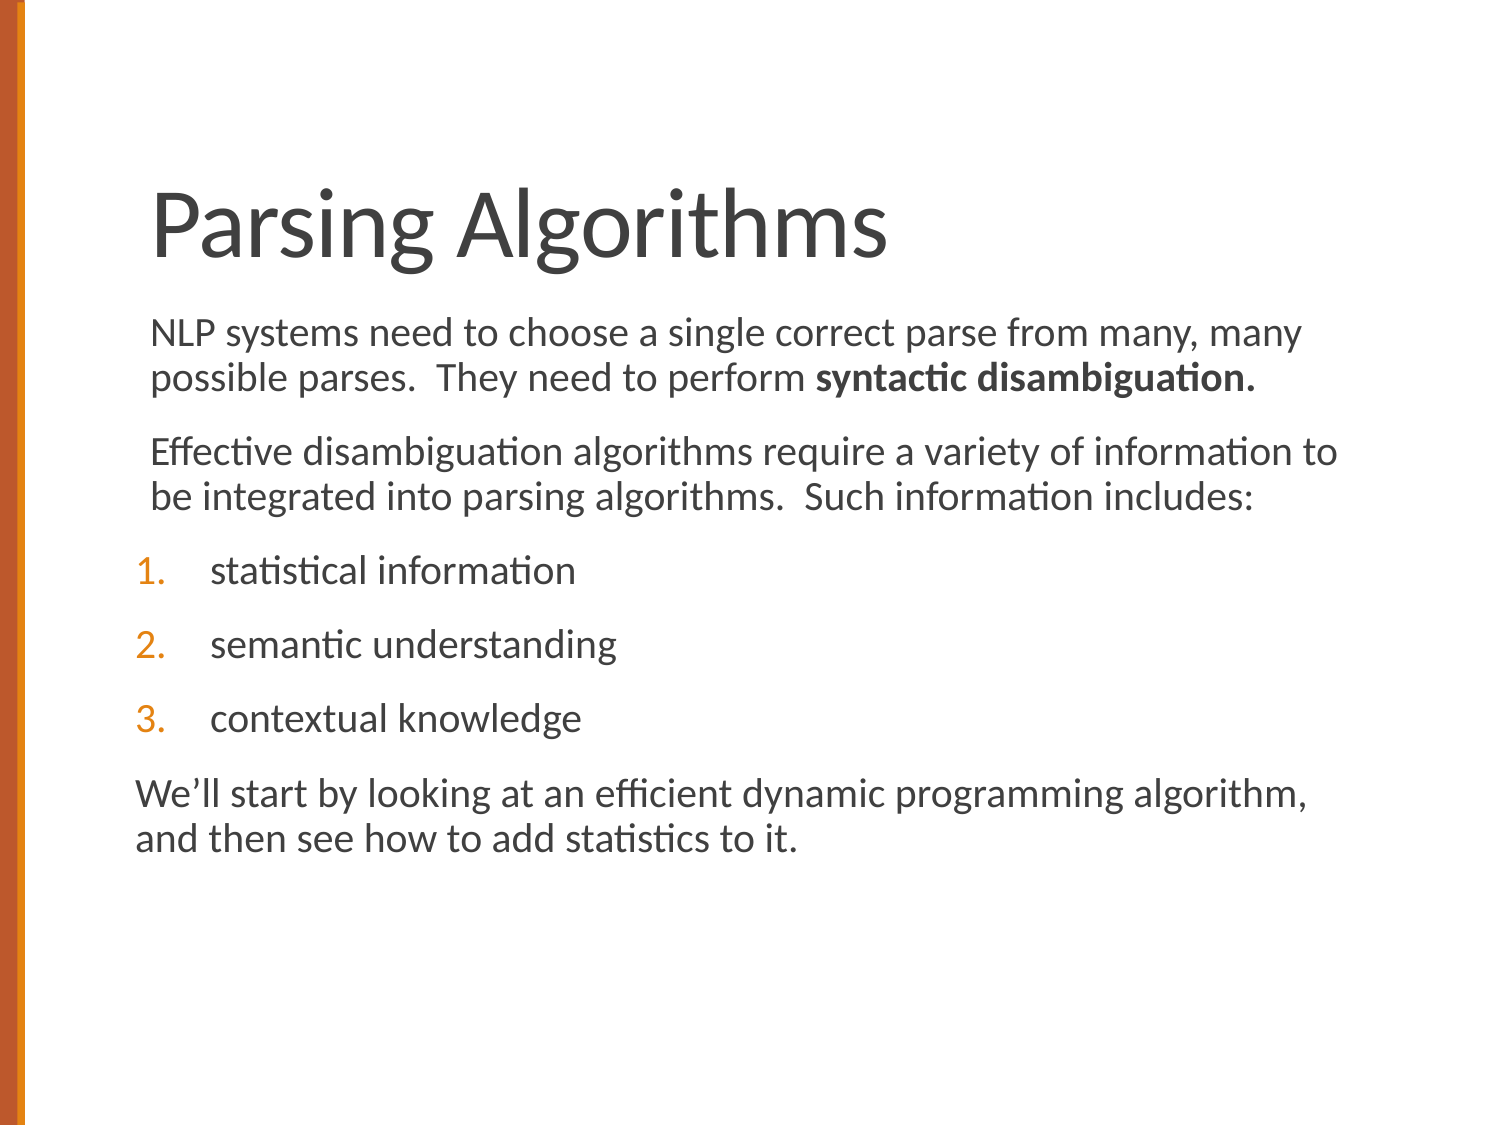

# Parsing Algorithms
NLP systems need to choose a single correct parse from many, many possible parses.  They need to perform syntactic disambiguation.
Effective disambiguation algorithms require a variety of information to be integrated into parsing algorithms.  Such information includes:
statistical information
semantic understanding
contextual knowledge
We’ll start by looking at an efficient dynamic programming algorithm, and then see how to add statistics to it.